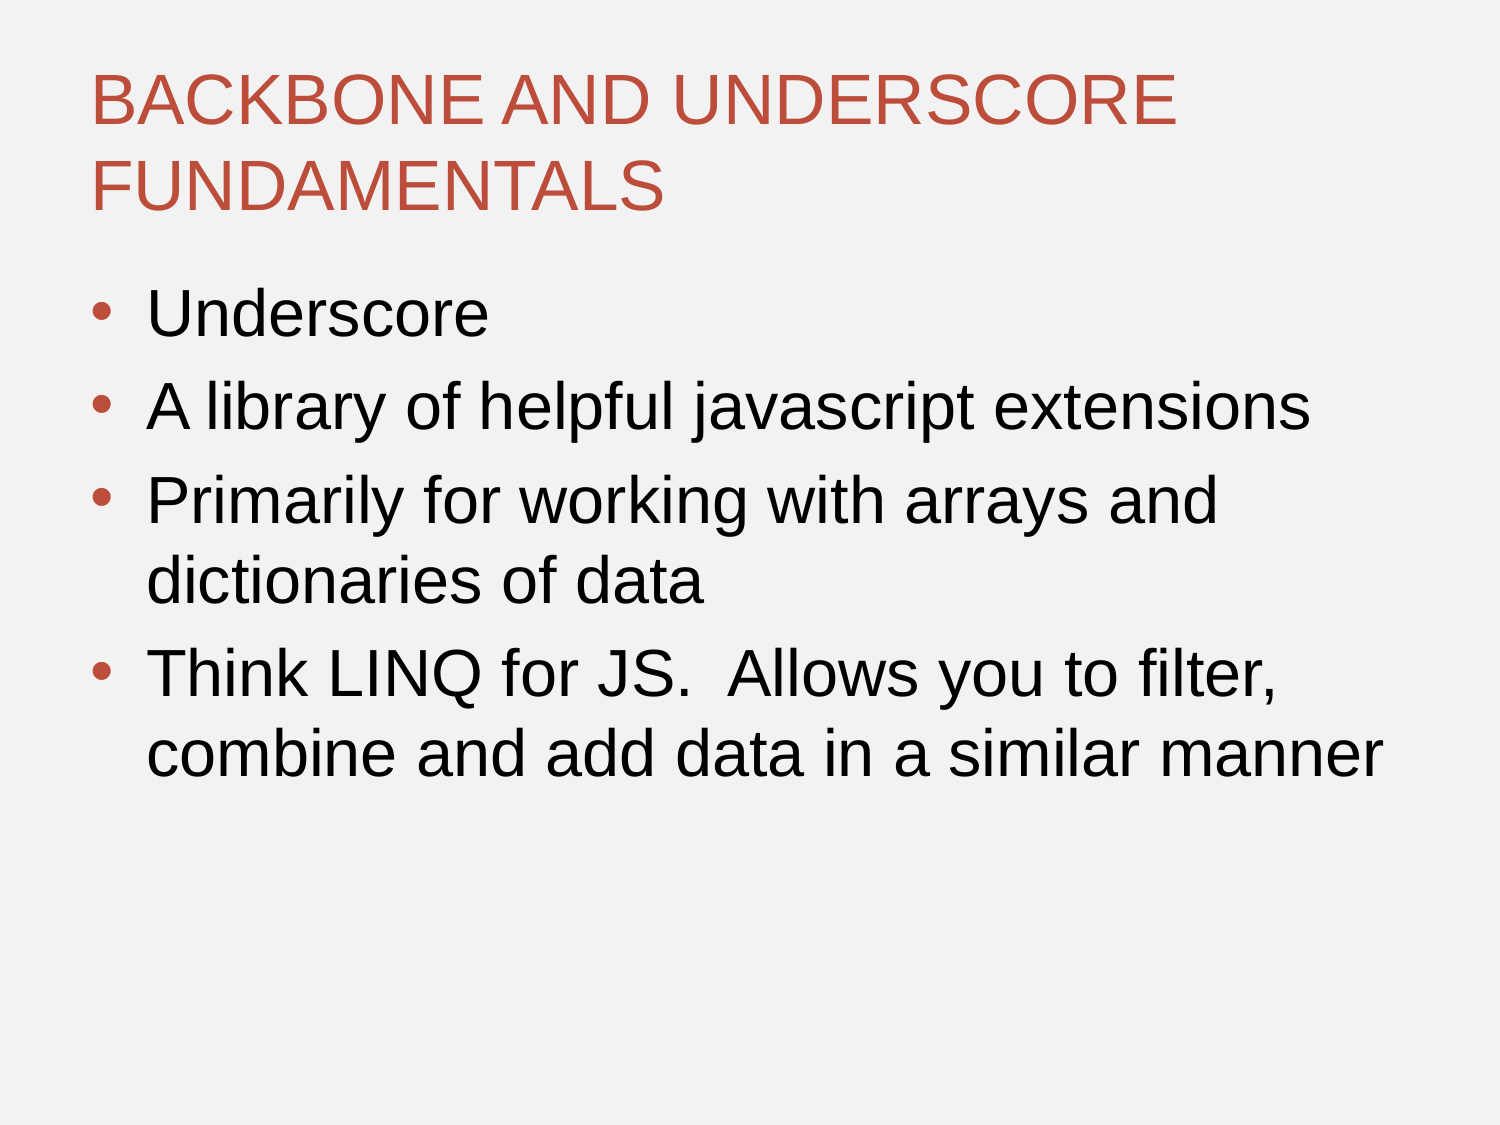

# Backbone and underscore fundamentals
Underscore
A library of helpful javascript extensions
Primarily for working with arrays and dictionaries of data
Think LINQ for JS.  Allows you to filter, combine and add data in a similar manner